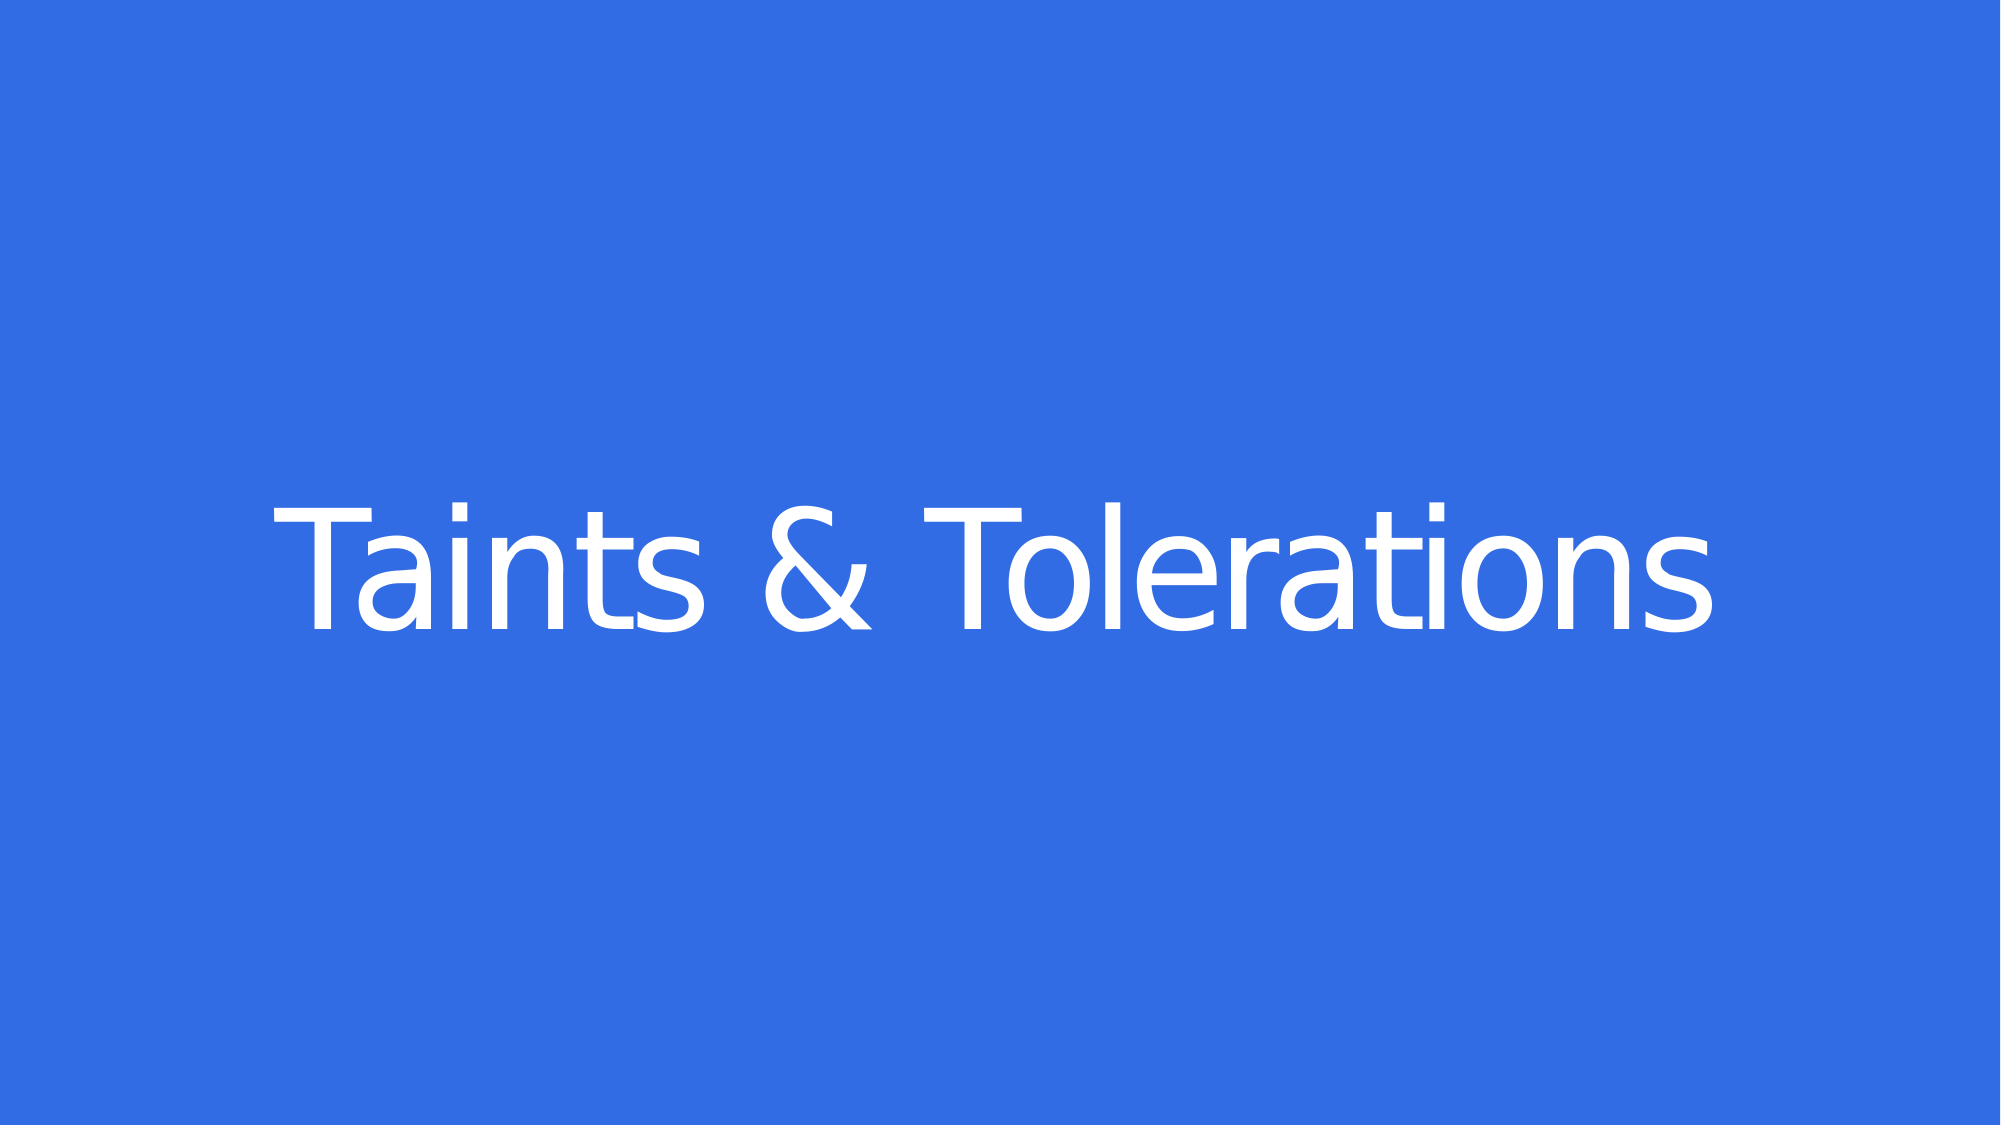

# Taints & Tolerations
Copyright © Thinknyx Technologies LLP